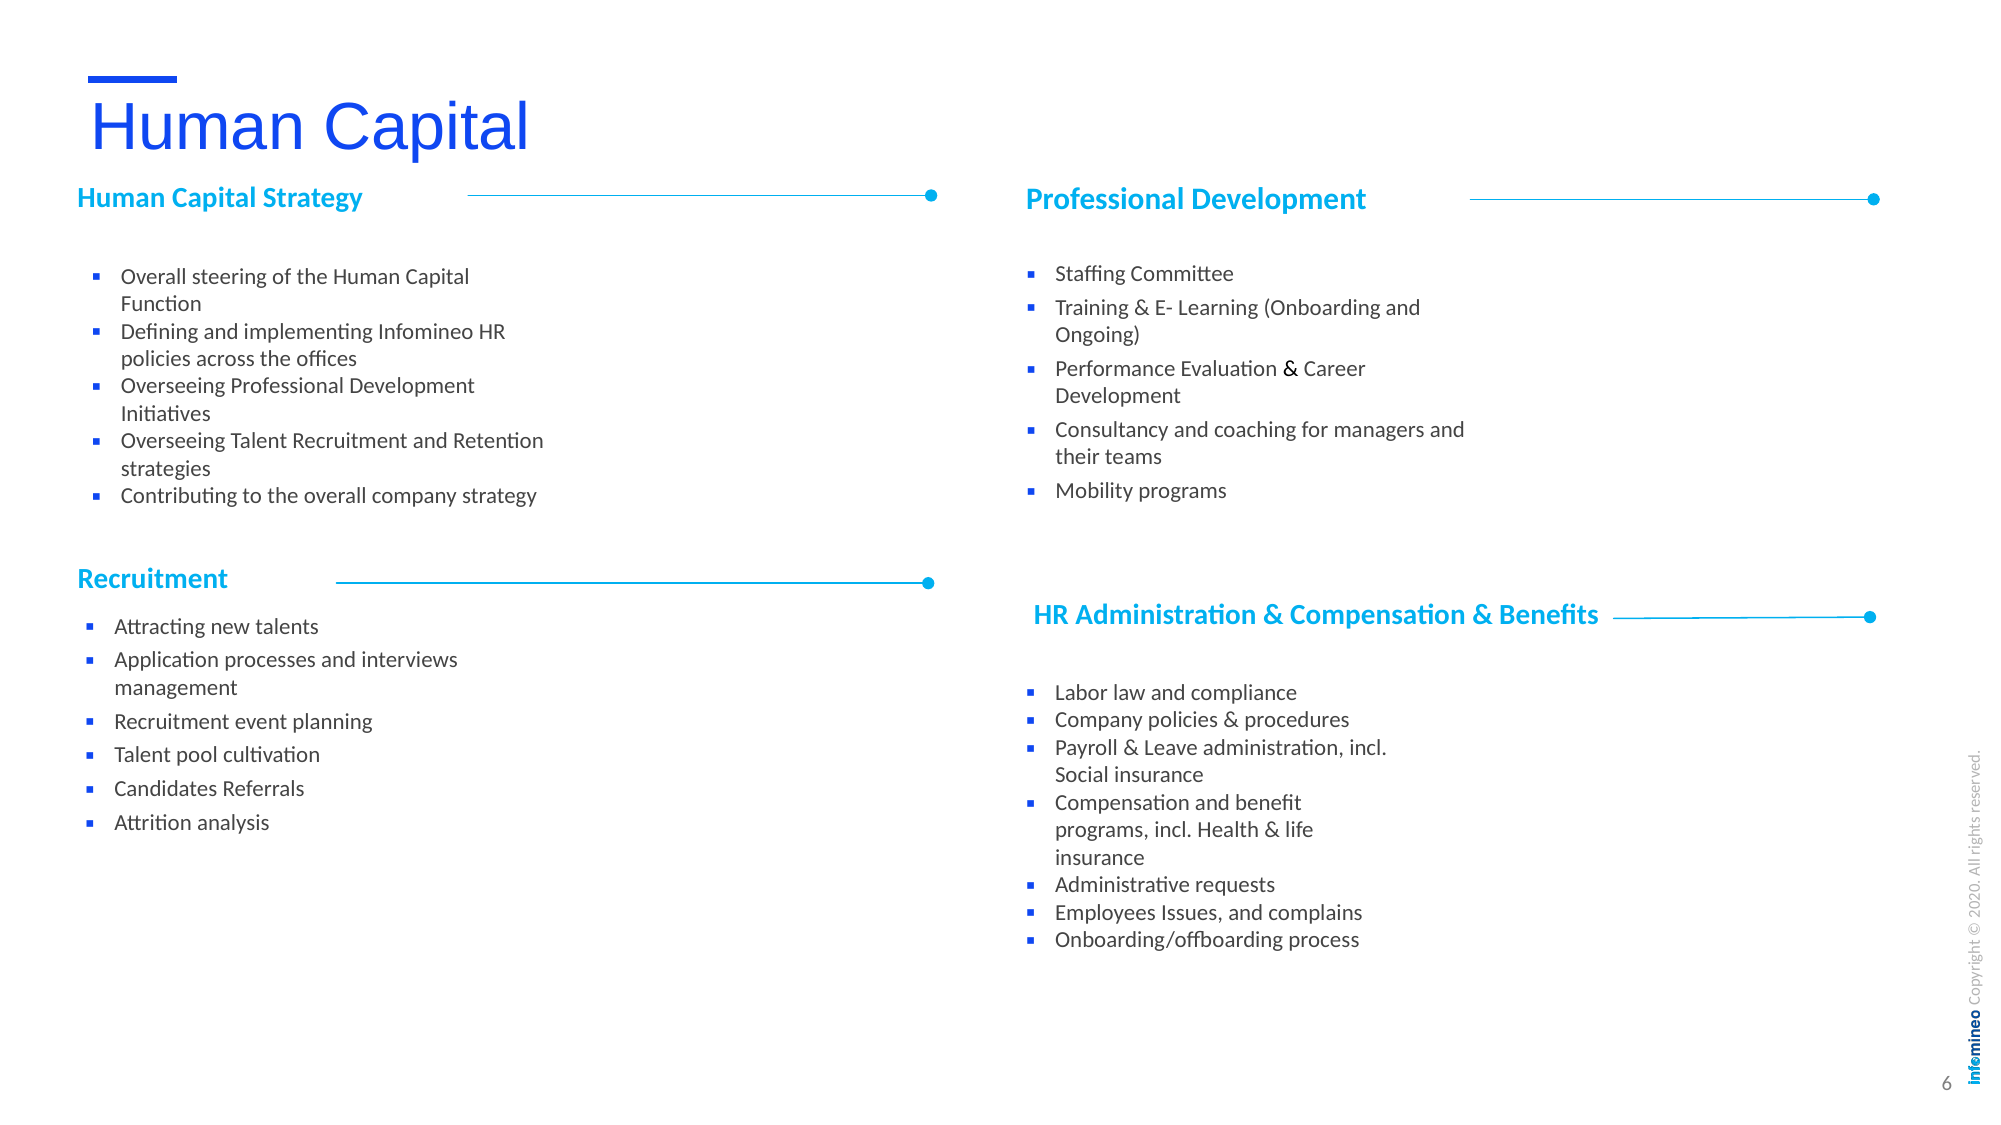

# Human Capital
Professional Development
Human Capital Strategy
Staffing Committee
Training & E- Learning (Onboarding and Ongoing)
Performance Evaluation & Career Development
Consultancy and coaching for managers and their teams
Mobility programs
Overall steering of the Human Capital Function
Defining and implementing Infomineo HR policies across the offices
Overseeing Professional Development Initiatives
Overseeing Talent Recruitment and Retention strategies
Contributing to the overall company strategy
Recruitment
HR Administration & Compensation & Benefits
Attracting new talents
Application processes and interviews management
Recruitment event planning
Talent pool cultivation
Candidates Referrals
Attrition analysis
Labor law and compliance
Company policies & procedures
Payroll & Leave administration, incl. Social insurance
Compensation and benefit programs, incl. Health & life insurance
Administrative requests
Employees Issues, and complains
Onboarding/offboarding process
6